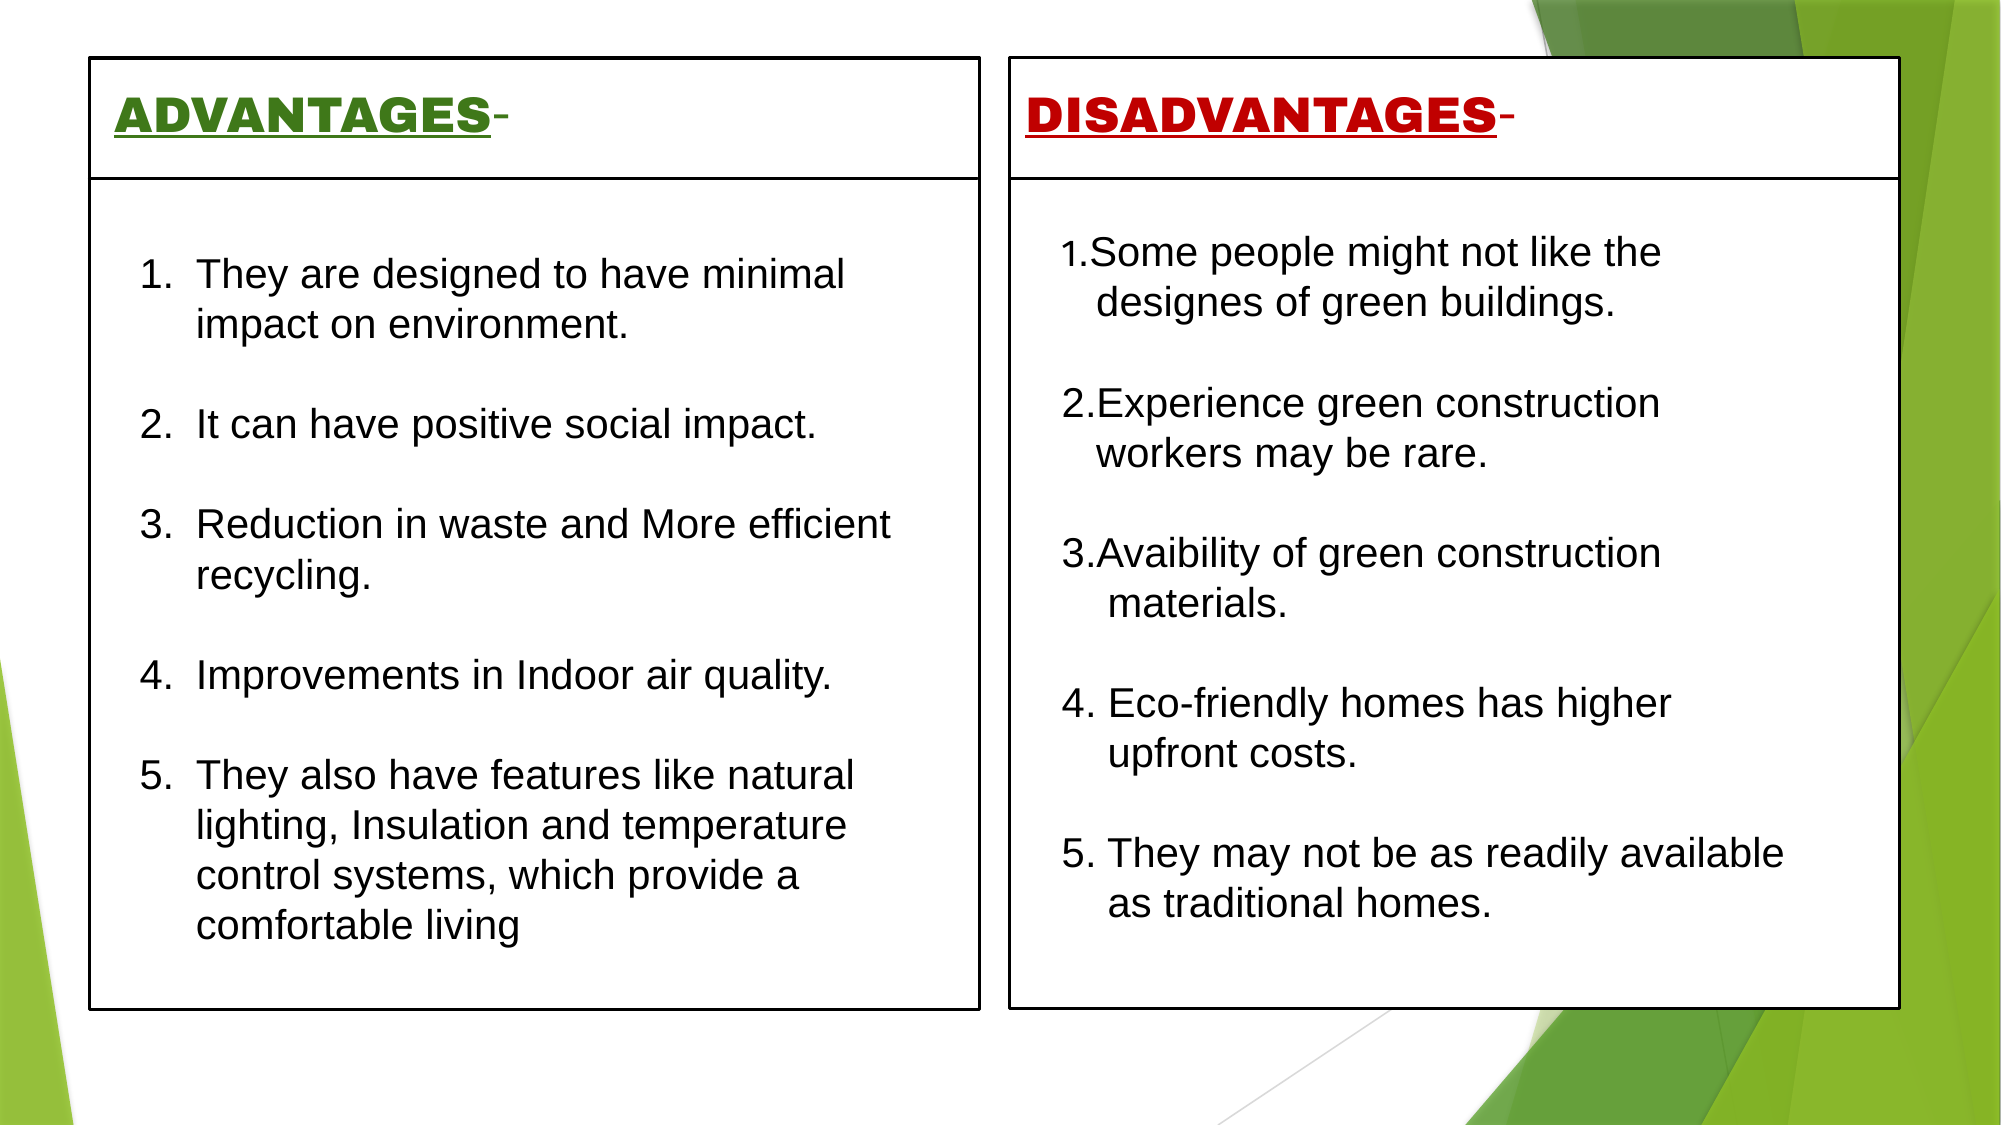

DISADVANTAGES-
ADVANTAGES-

They are designed to have minimal impact on environment.

It can have positive social impact.

Reduction in waste and More efficient recycling.

Improvements in Indoor air quality.

They also have features like natural lighting, Insulation and temperature control systems, which provide a comfortable living

1.Some people might not like the
   designes of green buildings.

2.Experience green construction
   workers may be rare.

3.Avaibility of green construction
    materials.

4. Eco-friendly homes has higher
    upfront costs.

5. They may not be as readily available
    as traditional homes.